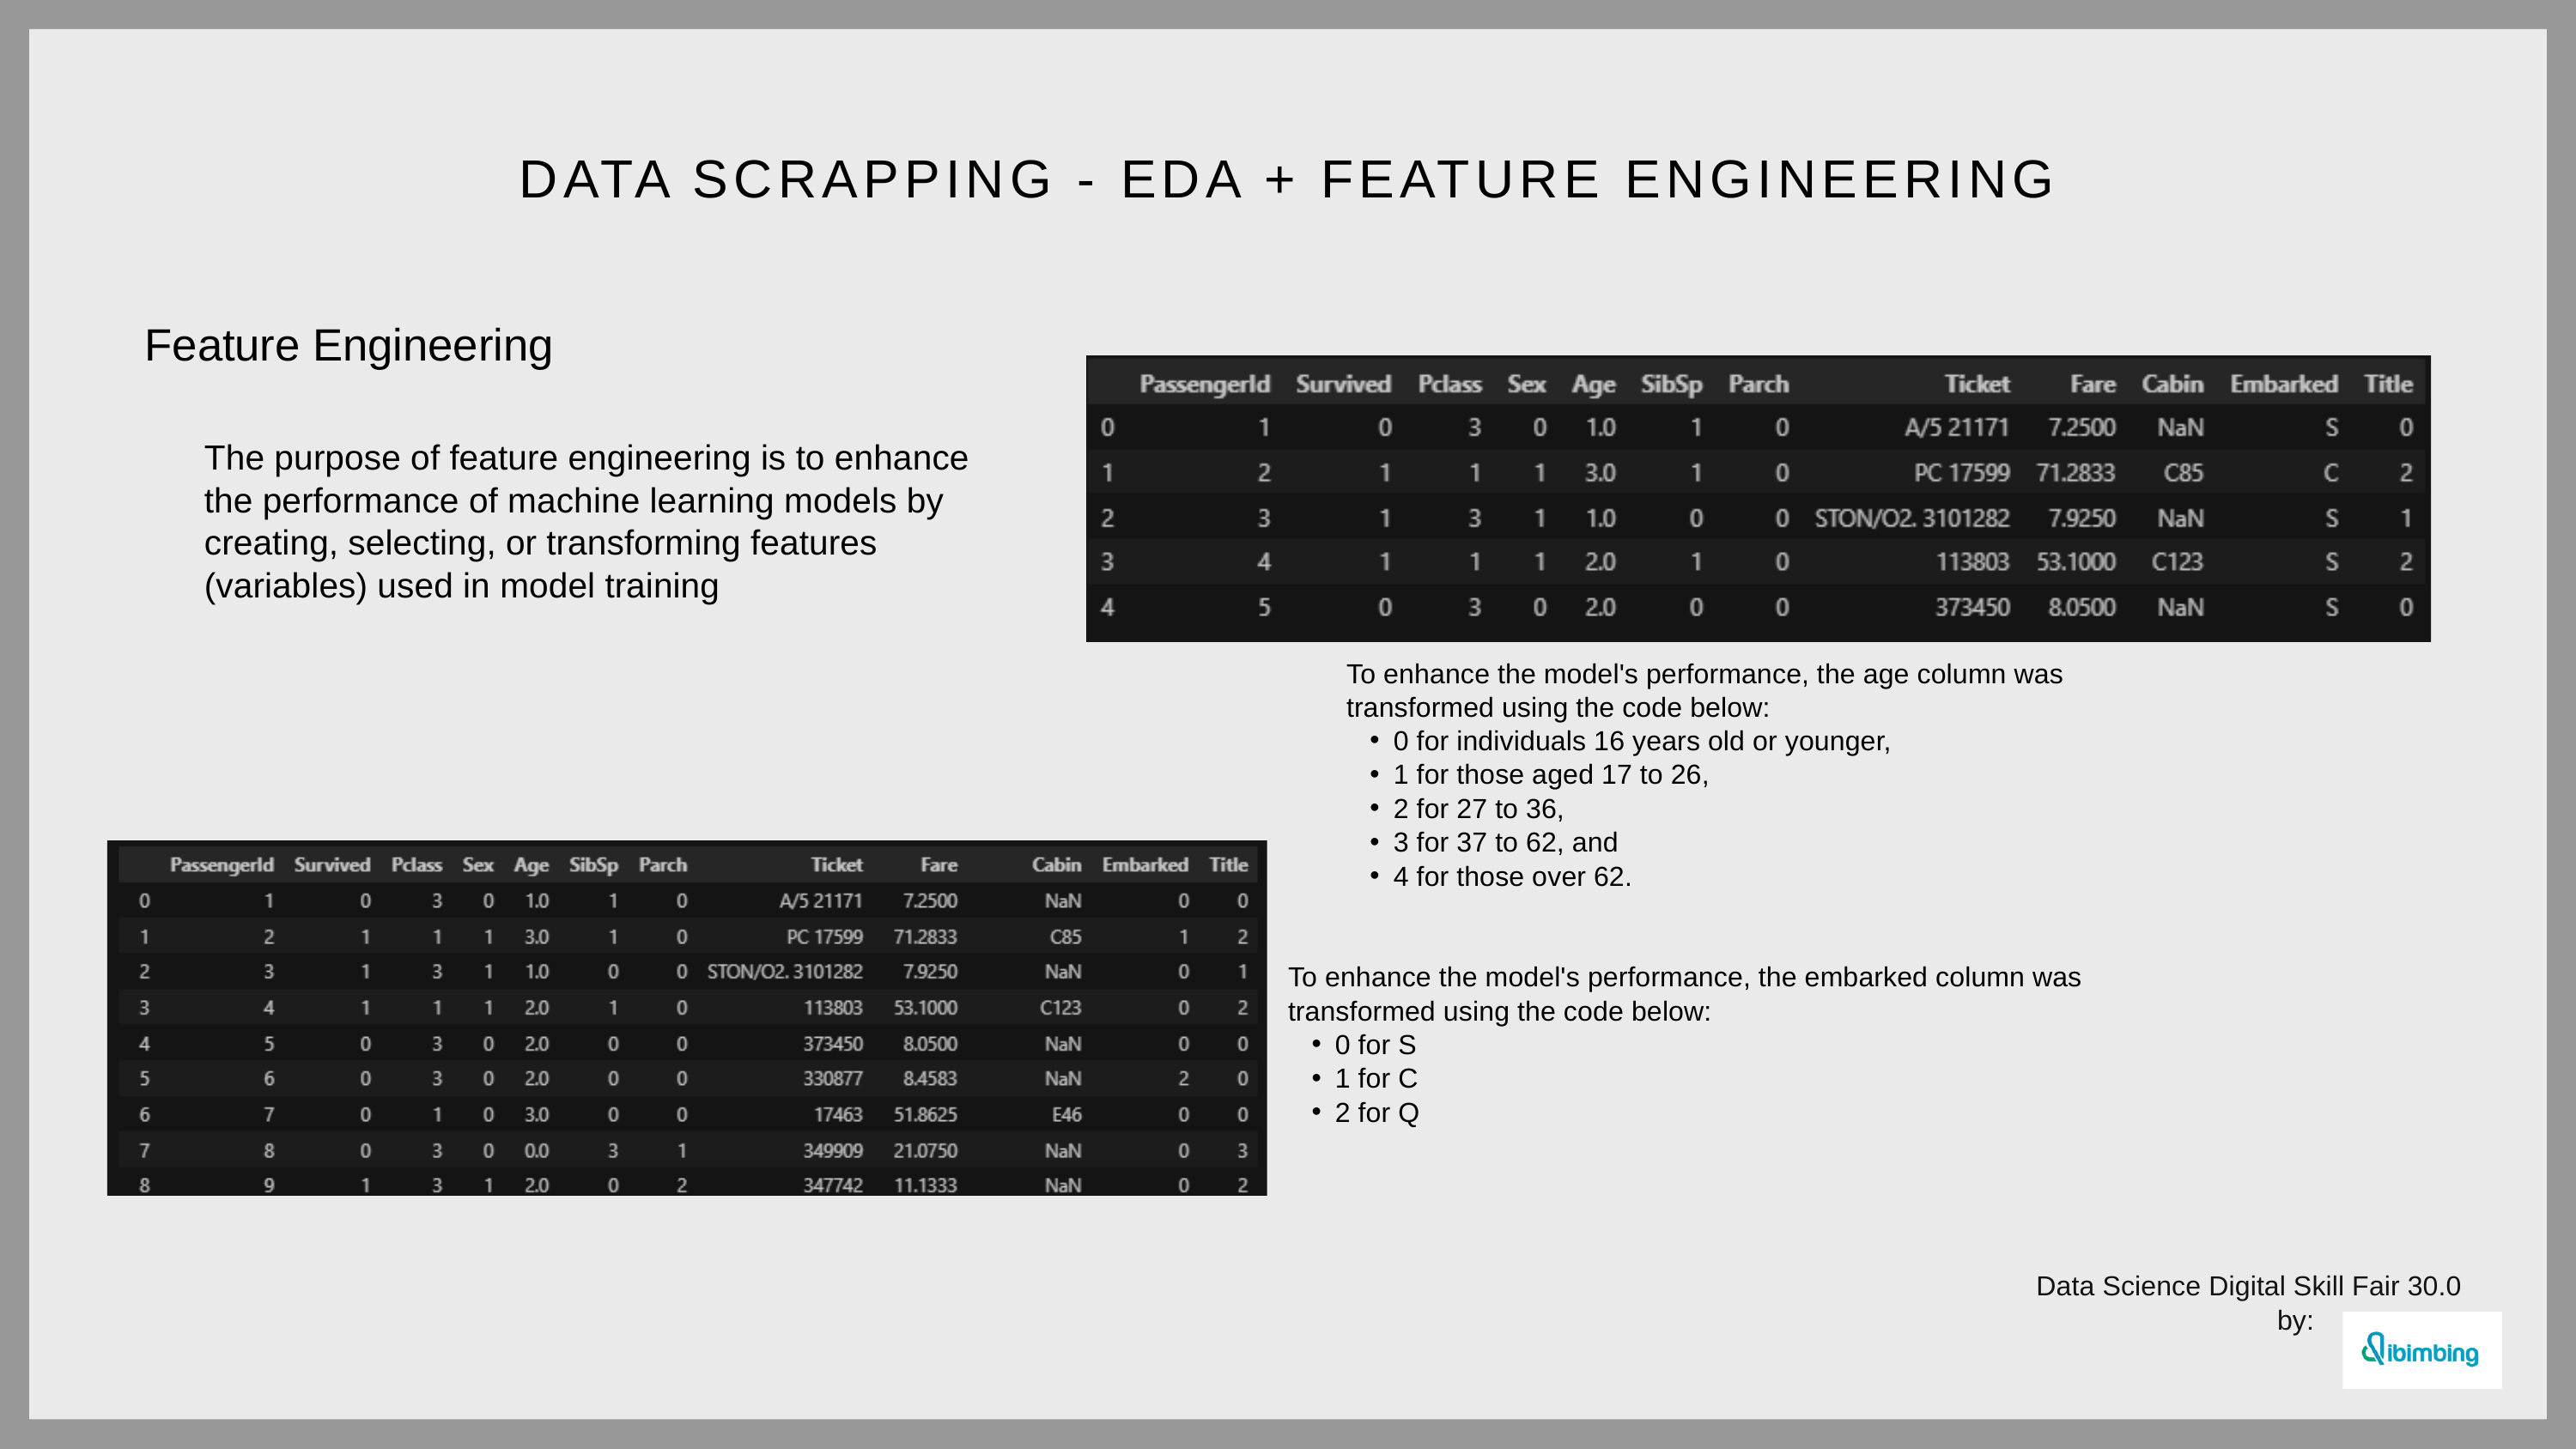

DATA SCRAPPING - EDA + FEATURE ENGINEERING
Feature Engineering

The purpose of feature engineering is to enhance the performance of machine learning models by creating, selecting, or transforming features (variables) used in model training
To enhance the model's performance, the age column was transformed using the code below:
0 for individuals 16 years old or younger,
1 for those aged 17 to 26,
2 for 27 to 36,
3 for 37 to 62, and
4 for those over 62.

To enhance the model's performance, the embarked column was transformed using the code below:
0 for S
1 for C
2 for Q
Data Science Digital Skill Fair 30.0
             by: